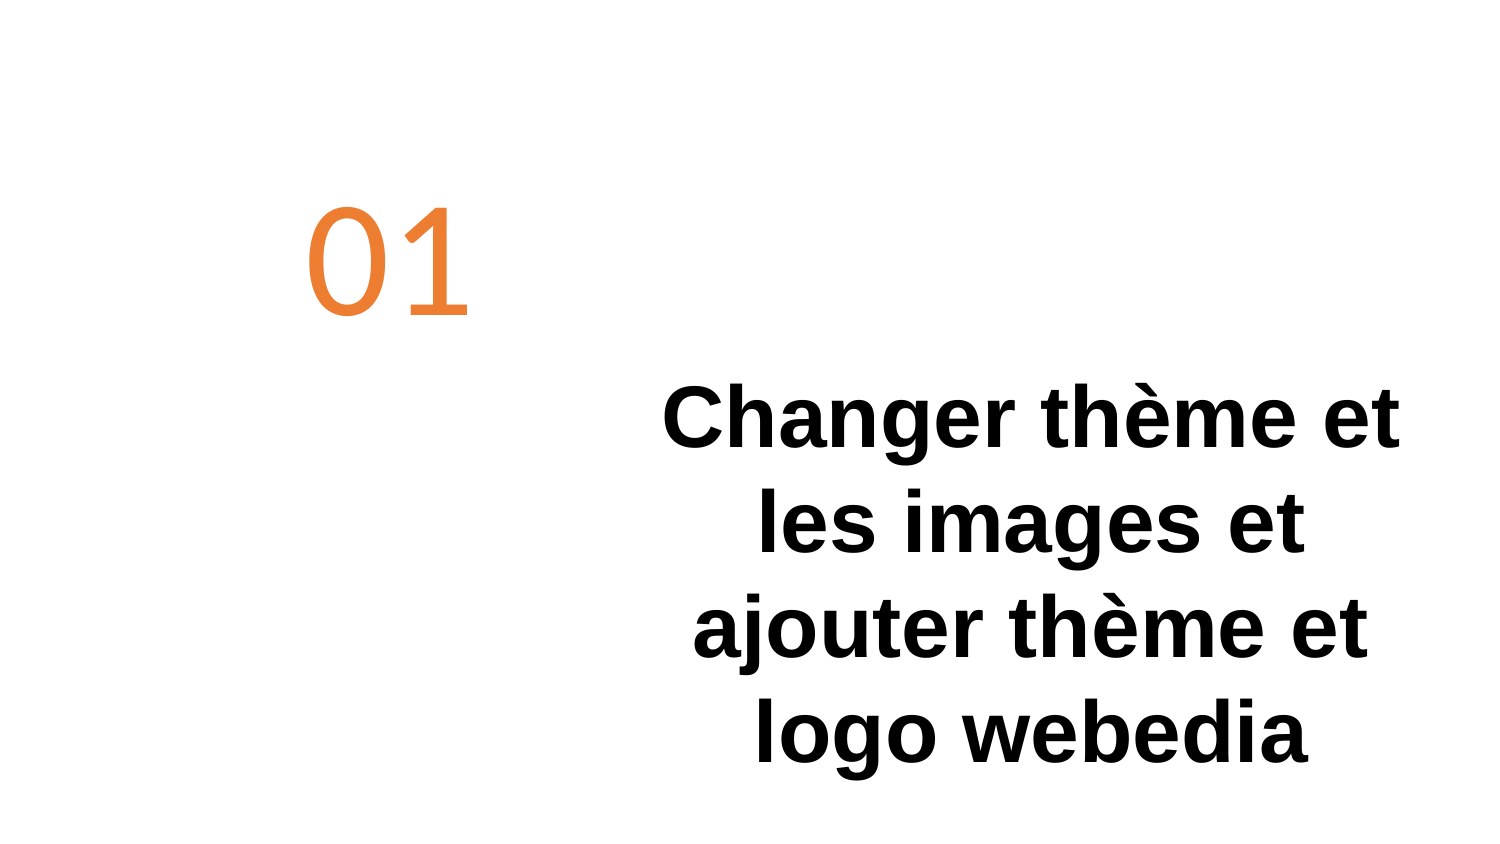

01
# Présentation du projet
Changer thème et les images et ajouter thème et logo webedia